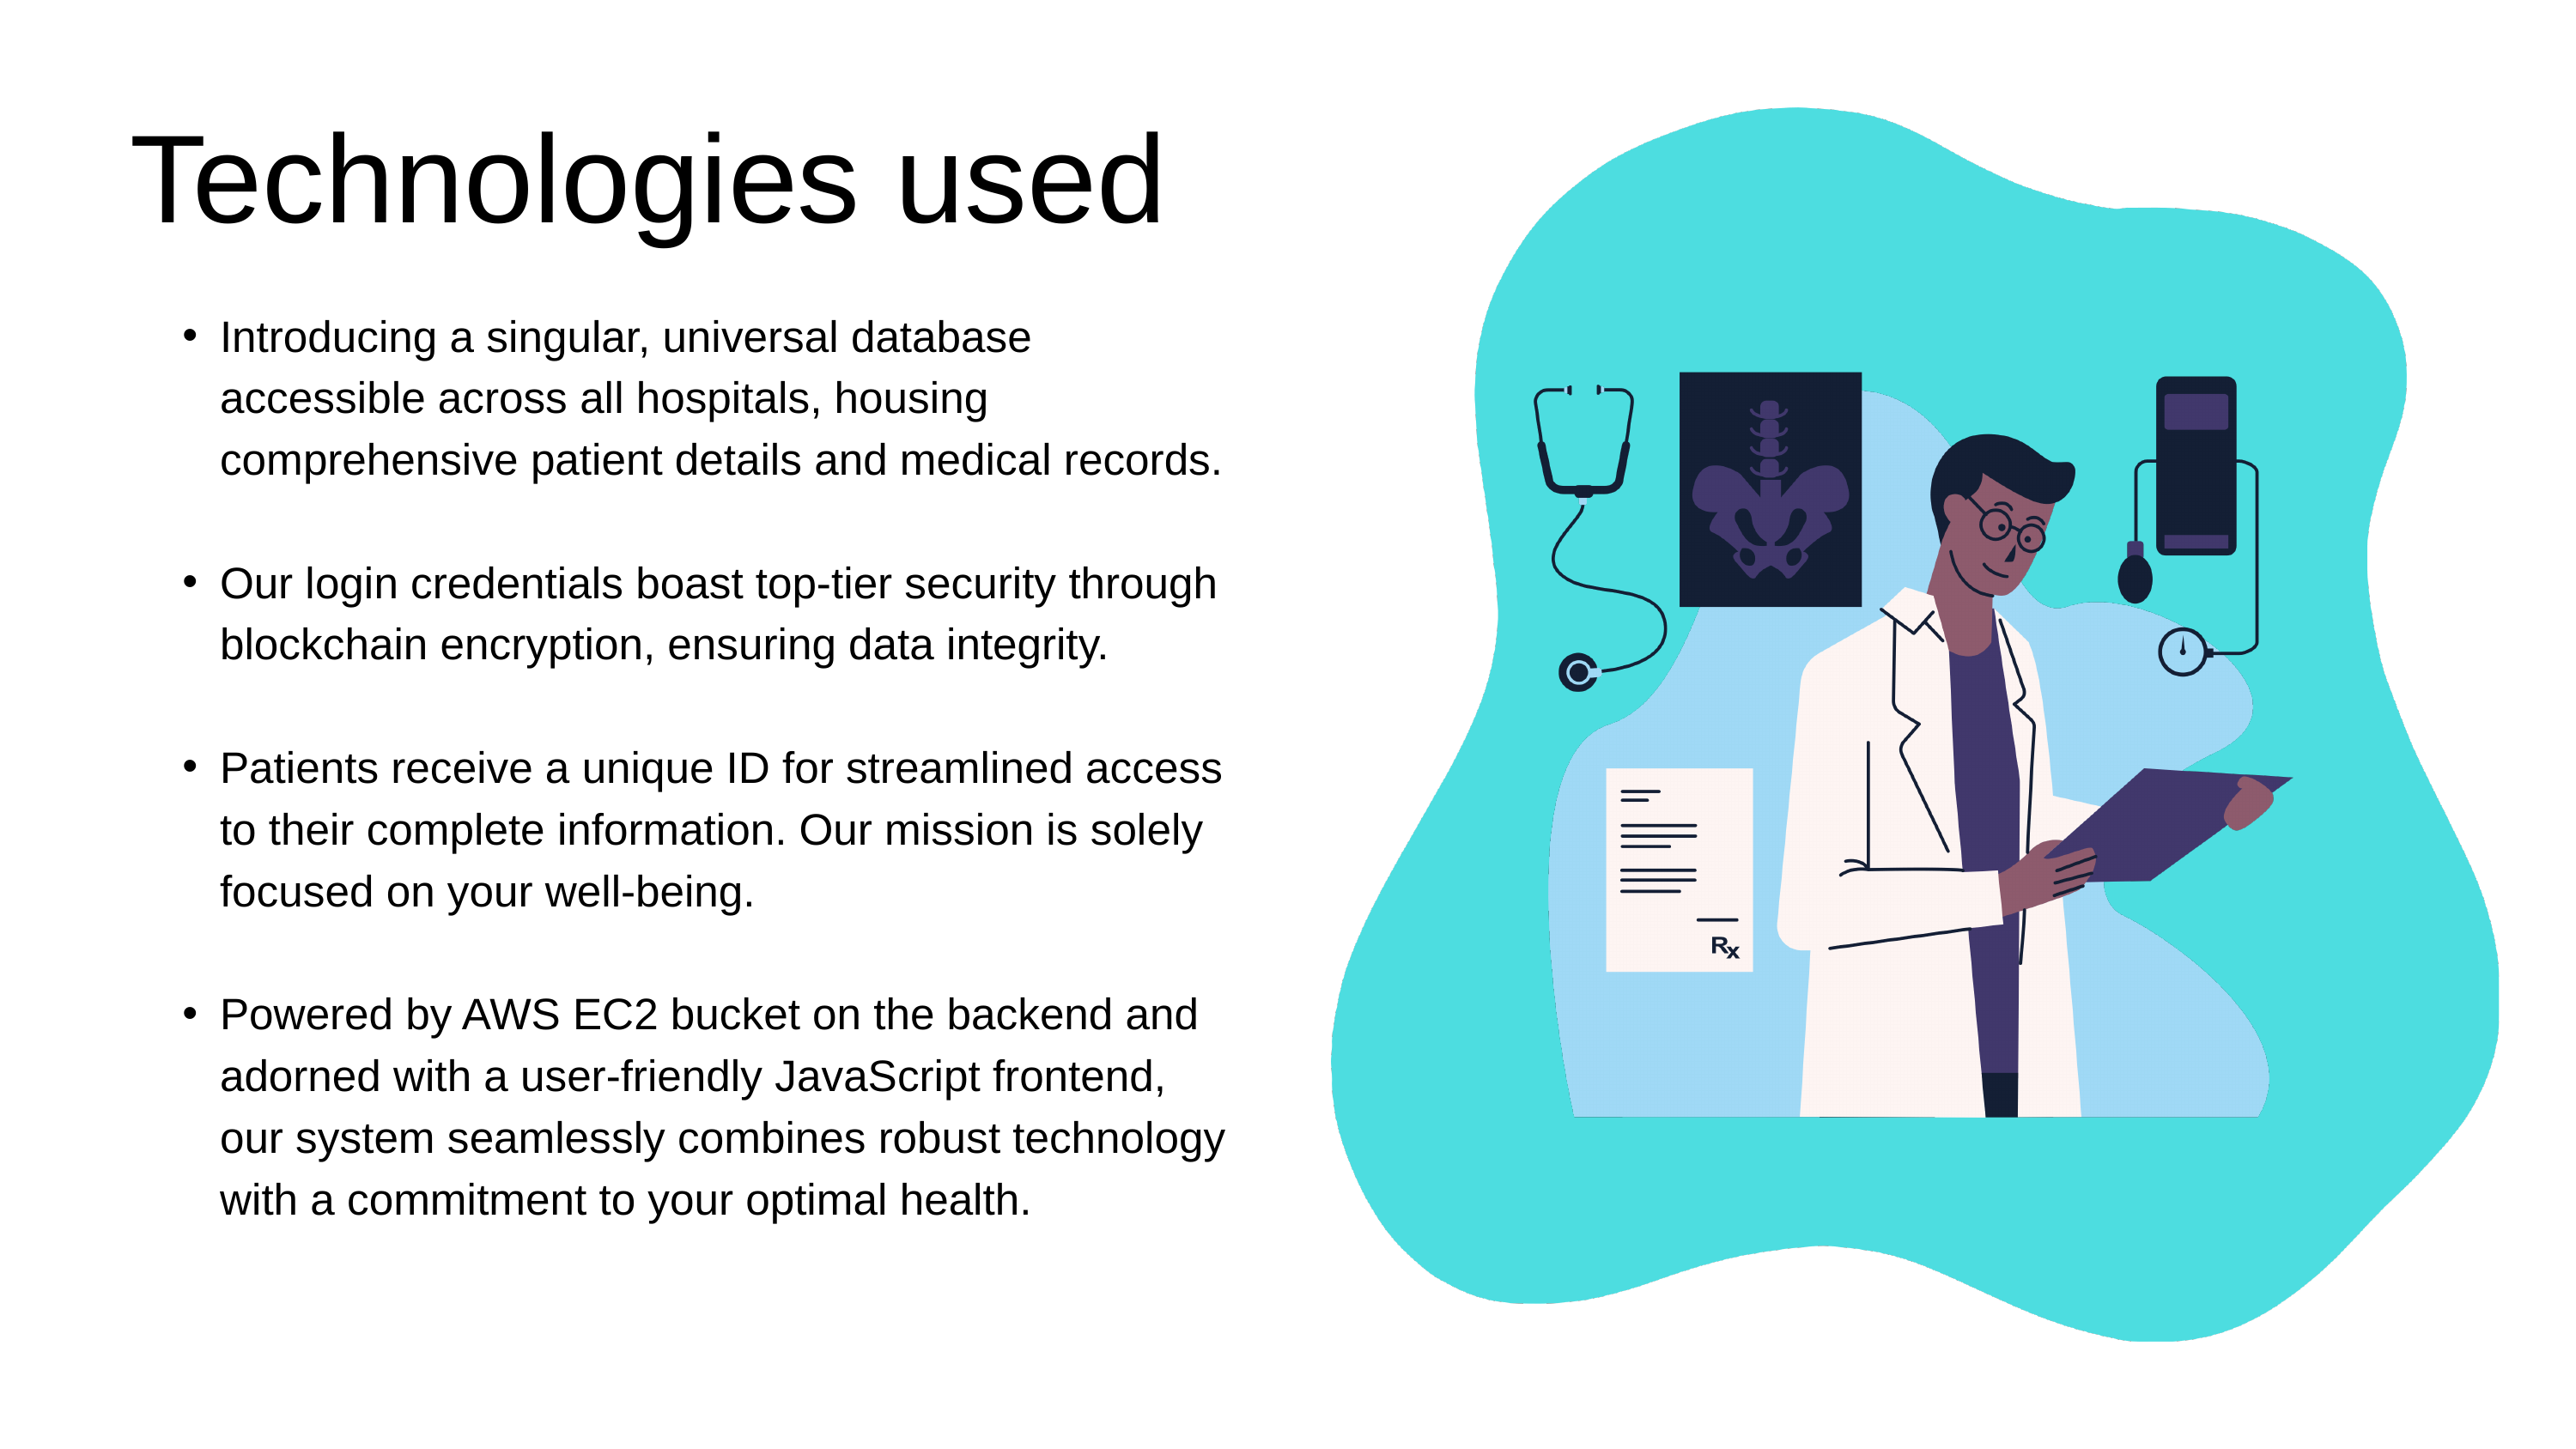

Technologies used

Introducing a singular, universal database accessible across all hospitals, housing comprehensive patient details and medical records.

Our login credentials boast top-tier security through blockchain encryption, ensuring data integrity.

Patients receive a unique ID for streamlined access to their complete information. Our mission is solely focused on your well-being.

Powered by AWS EC2 bucket on the backend and adorned with a user-friendly JavaScript frontend, our system seamlessly combines robust technology with a commitment to your optimal health.